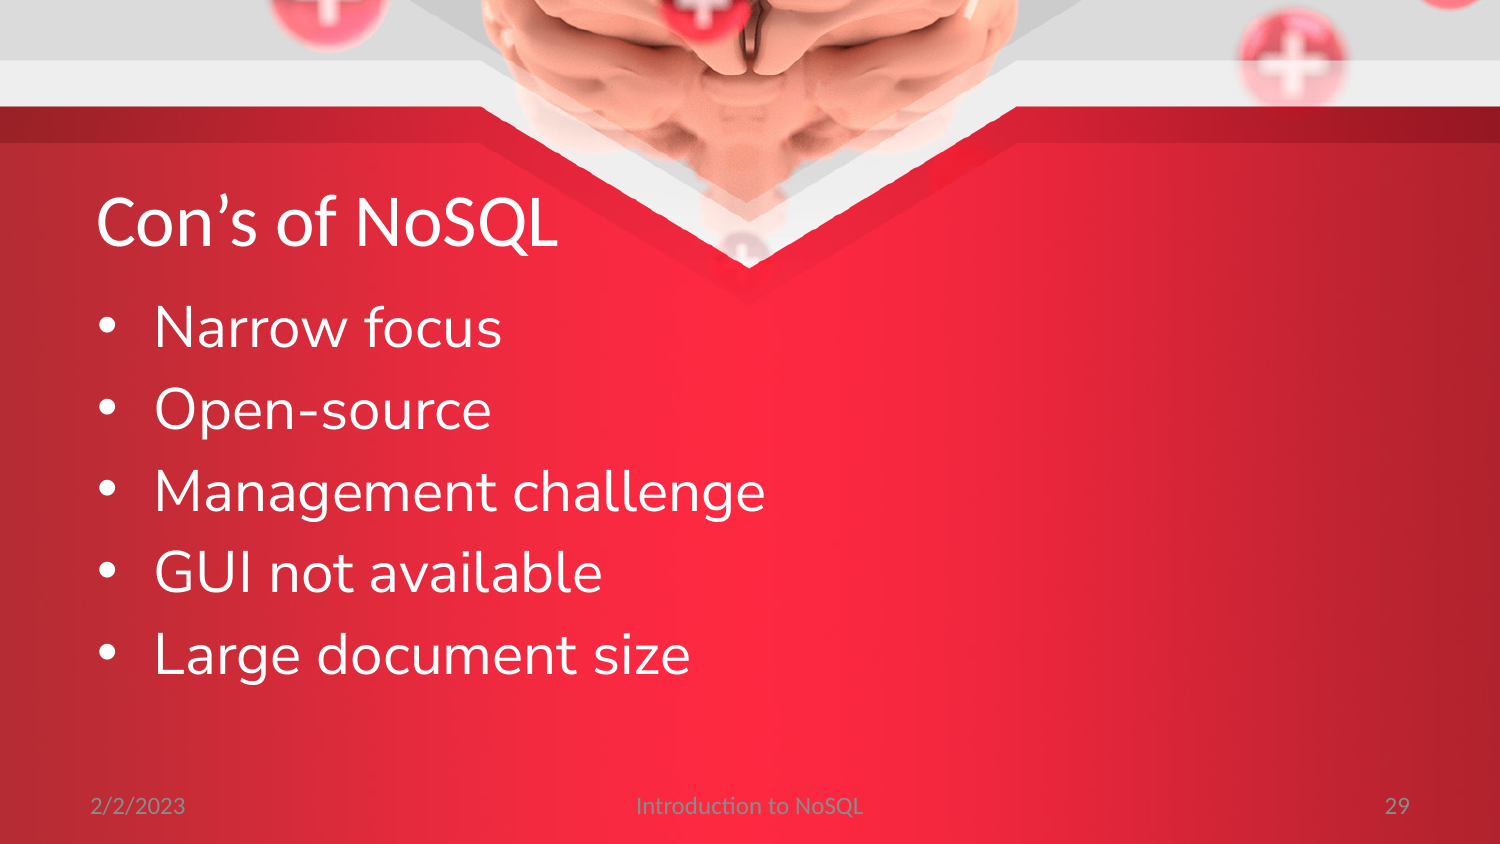

# Con’s of NoSQL
Narrow focus
Open-source
Management challenge
GUI not available
Large document size
2/2/2023
Introduction to NoSQL
29